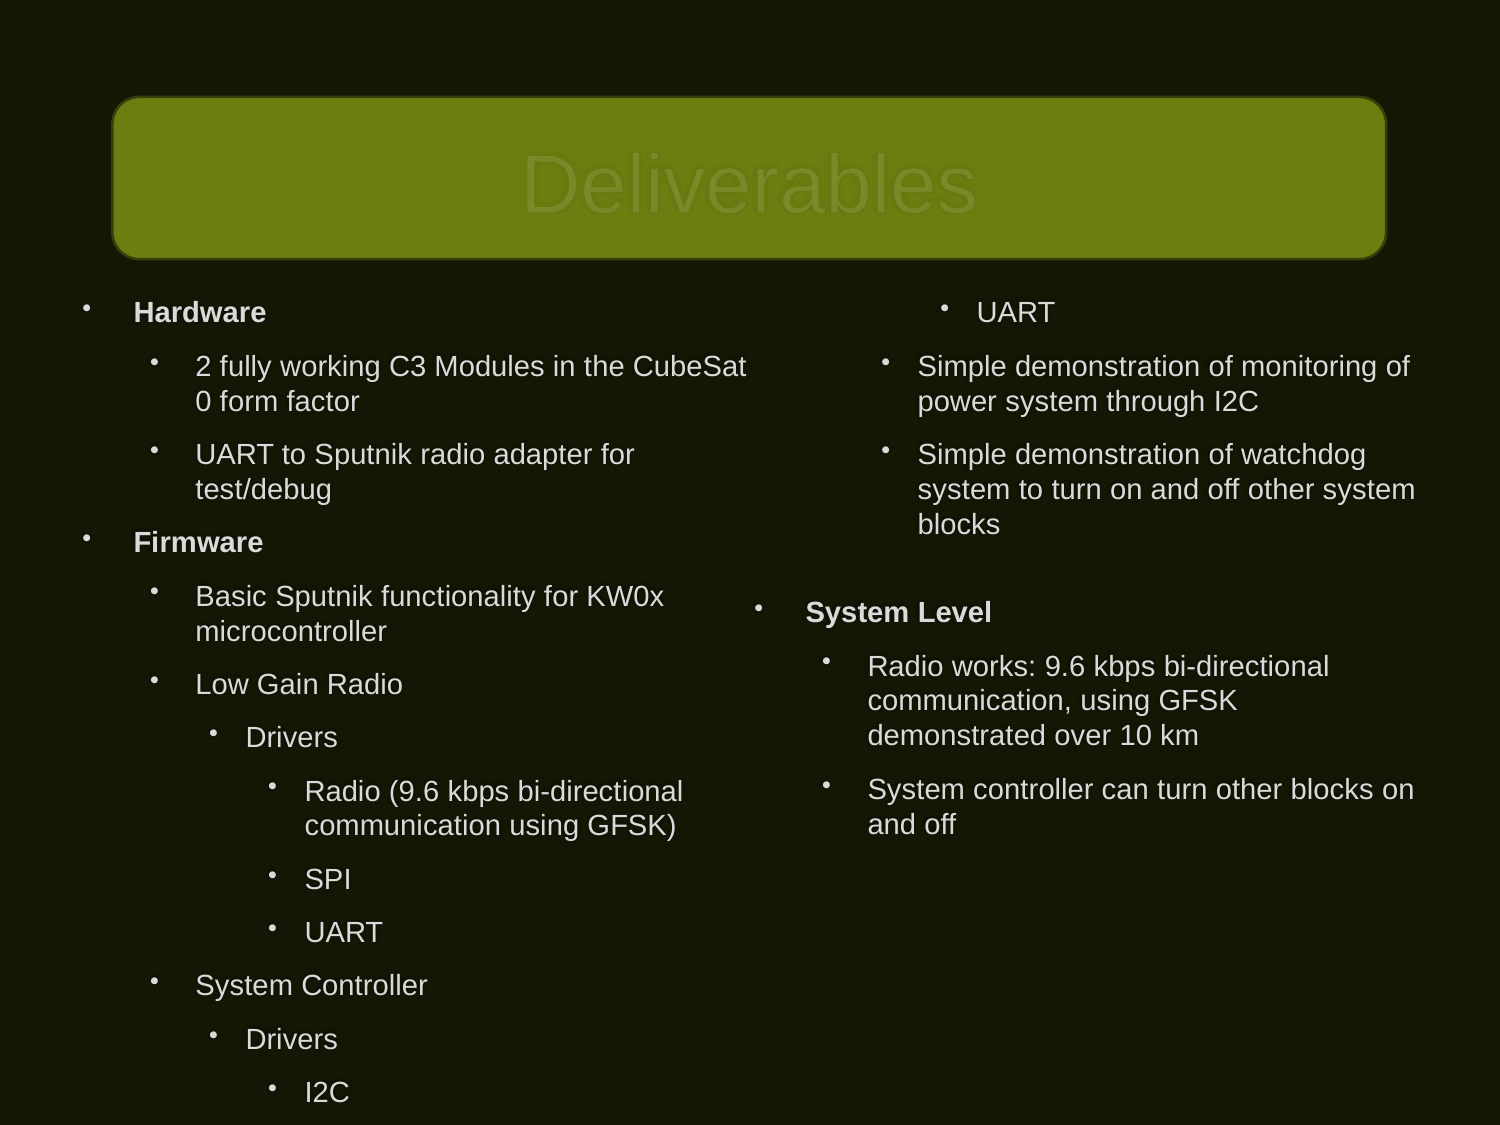

# Deliverables
Hardware
2 fully working C3 Modules in the CubeSat 0 form factor
UART to Sputnik radio adapter for test/debug
Firmware
Basic Sputnik functionality for KW0x microcontroller
Low Gain Radio
Drivers
Radio (9.6 kbps bi-directional communication using GFSK)
SPI
UART
System Controller
Drivers
I2C
UART
Simple demonstration of monitoring of power system through I2C
Simple demonstration of watchdog system to turn on and off other system blocks
System Level
Radio works: 9.6 kbps bi-directional communication, using GFSK demonstrated over 10 km
System controller can turn other blocks on and off